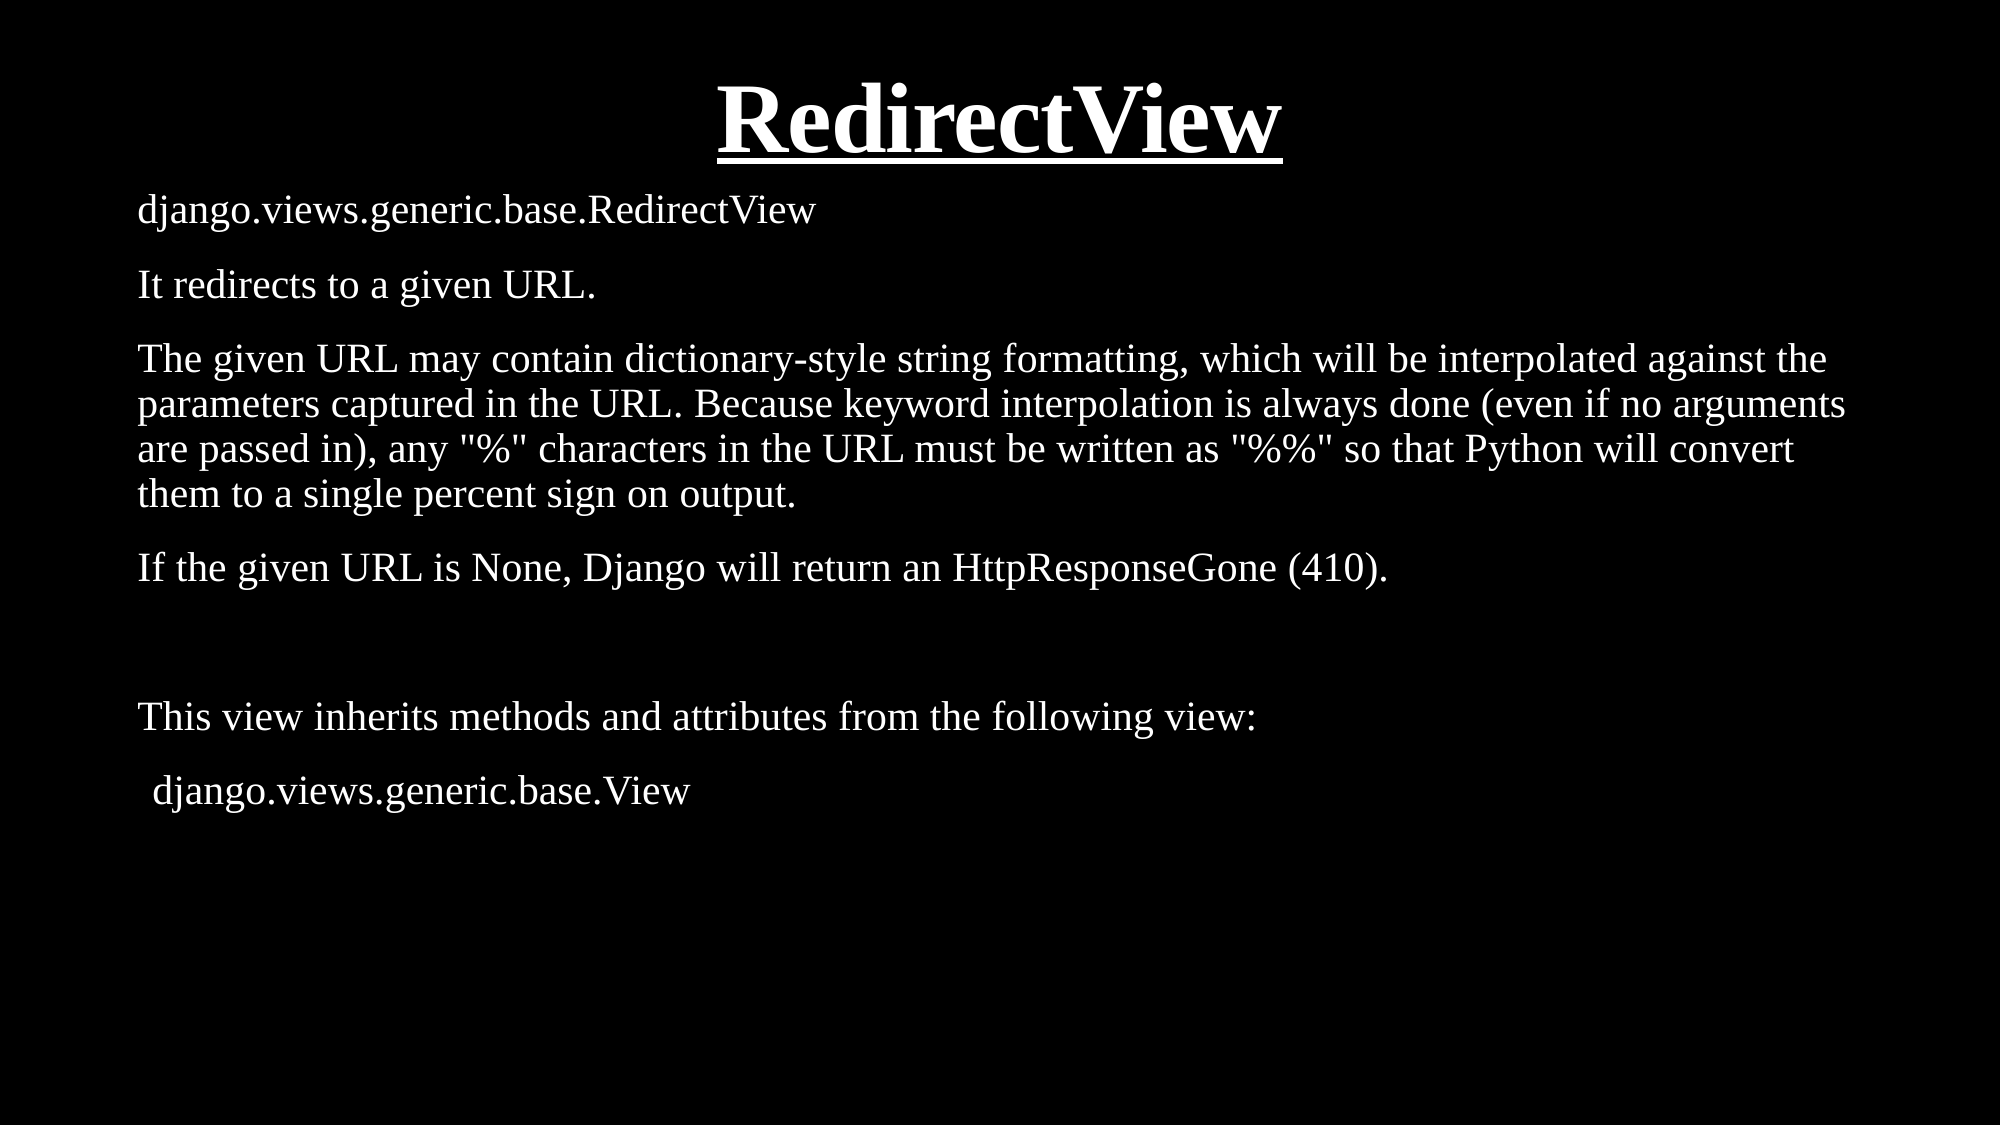

# RedirectView
django.views.generic.base.RedirectView
It redirects to a given URL.
The given URL may contain dictionary-style string formatting, which will be interpolated against the parameters captured in the URL. Because keyword interpolation is always done (even if no arguments are passed in), any "%" characters in the URL must be written as "%%" so that Python will convert them to a single percent sign on output.
If the given URL is None, Django will return an HttpResponseGone (410).

This view inherits methods and attributes from the following view:
django.views.generic.base.View